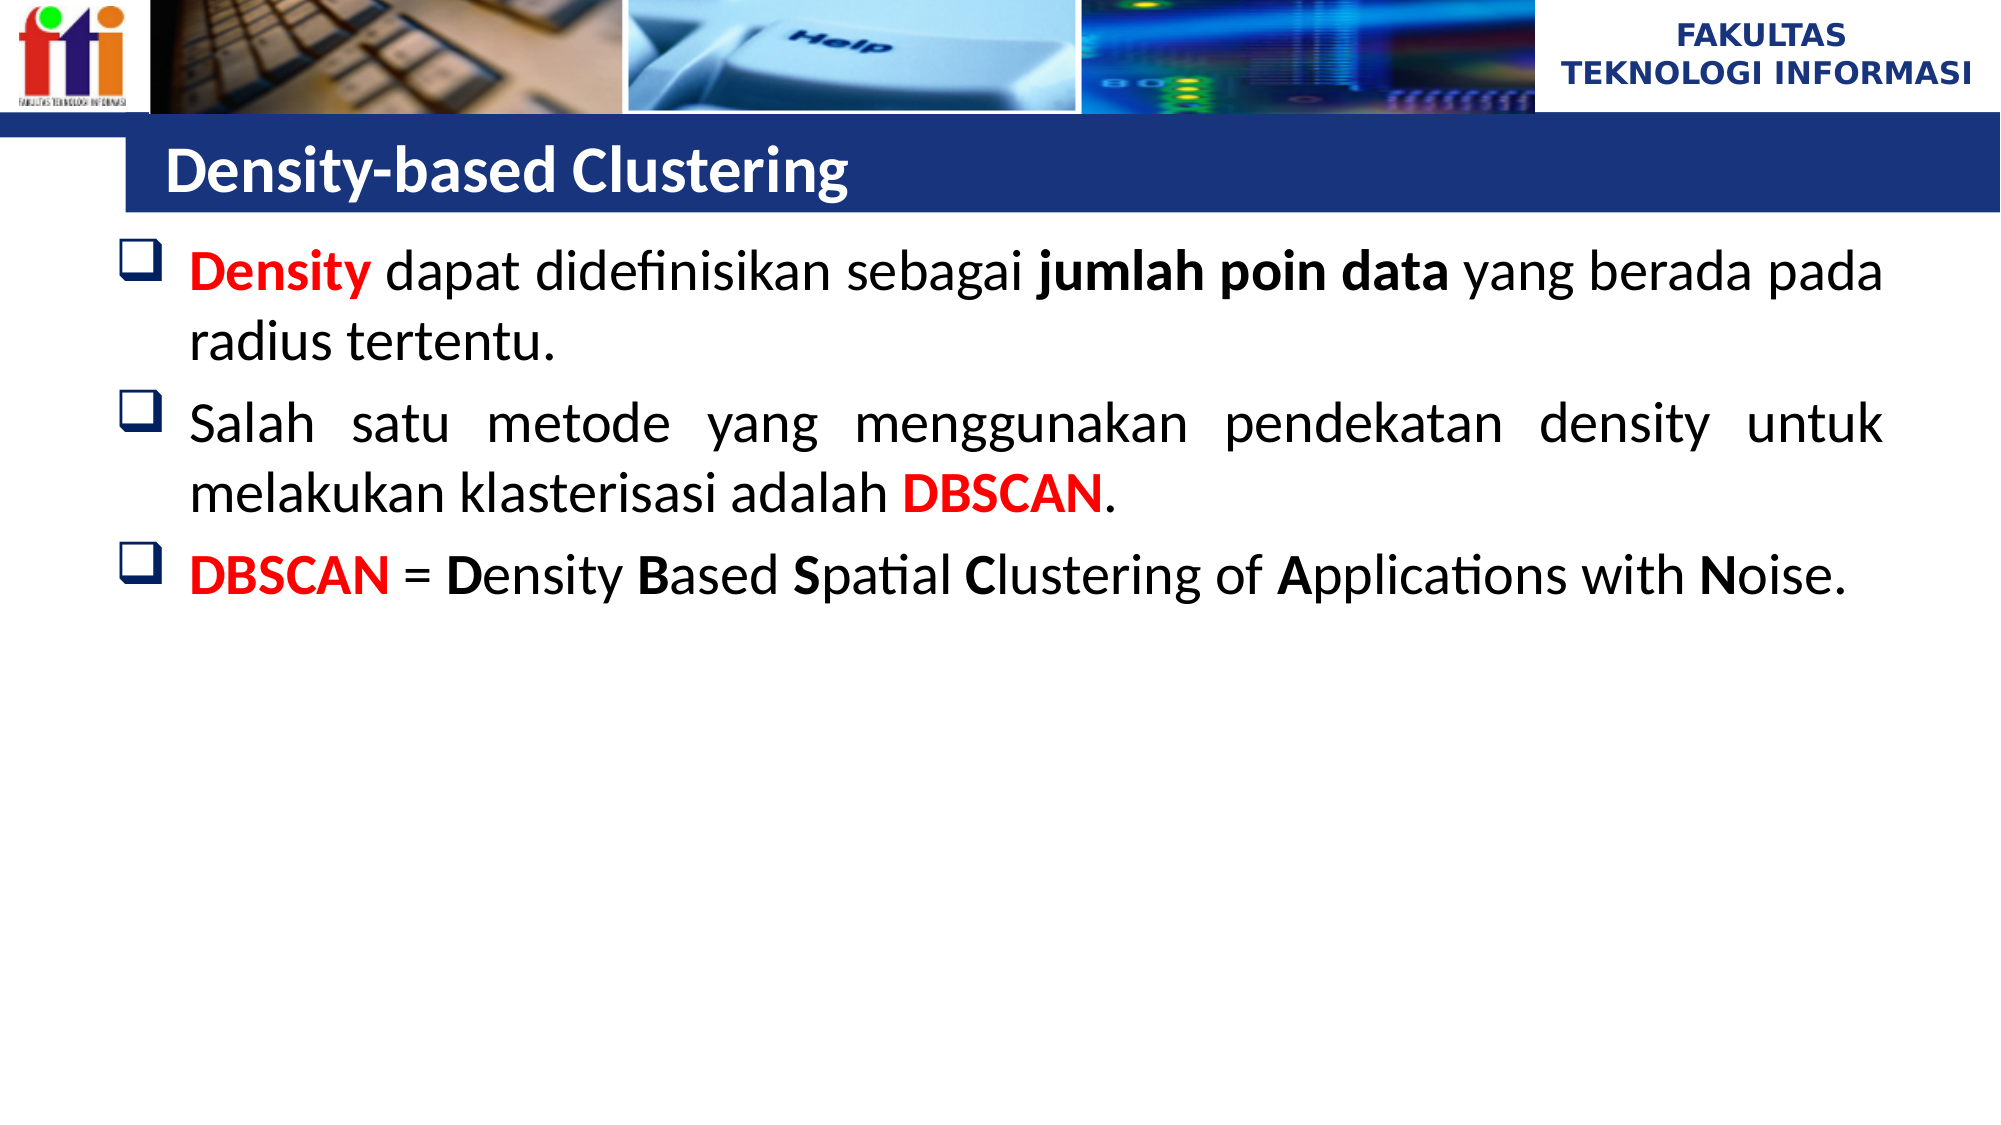

# Density-based Clustering
Density dapat didefinisikan sebagai jumlah poin data yang berada pada radius tertentu.
Salah satu metode yang menggunakan pendekatan density untuk melakukan klasterisasi adalah DBSCAN.
DBSCAN = Density Based Spatial Clustering of Applications with Noise.